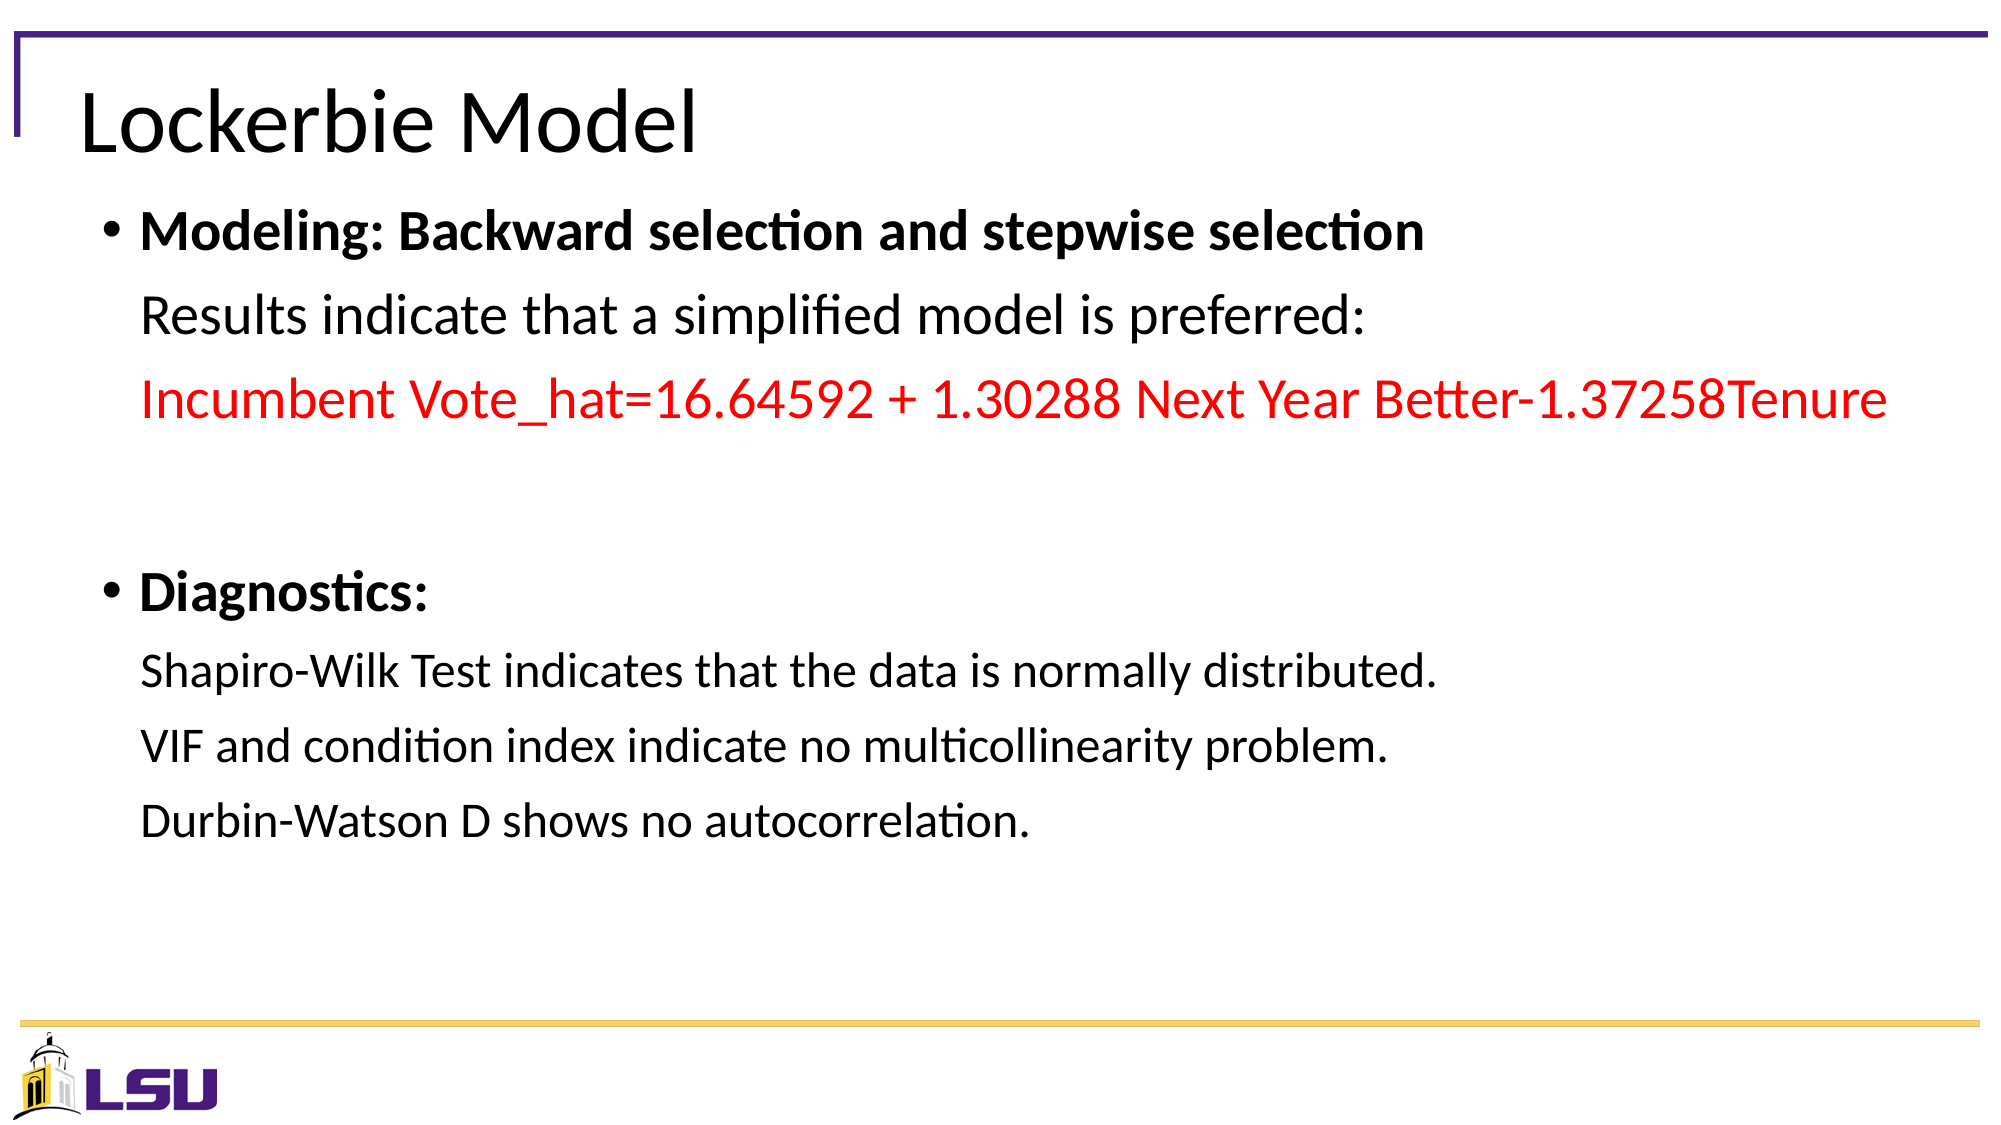

Lockerbie Model
Modeling: Backward selection and stepwise selection
Results indicate that a simplified model is preferred:
Incumbent Vote_hat=16.64592 + 1.30288 Next Year Better-1.37258Tenure

Diagnostics:
Shapiro-Wilk Test indicates that the data is normally distributed.
VIF and condition index indicate no multicollinearity problem.
Durbin-Watson D shows no autocorrelation.